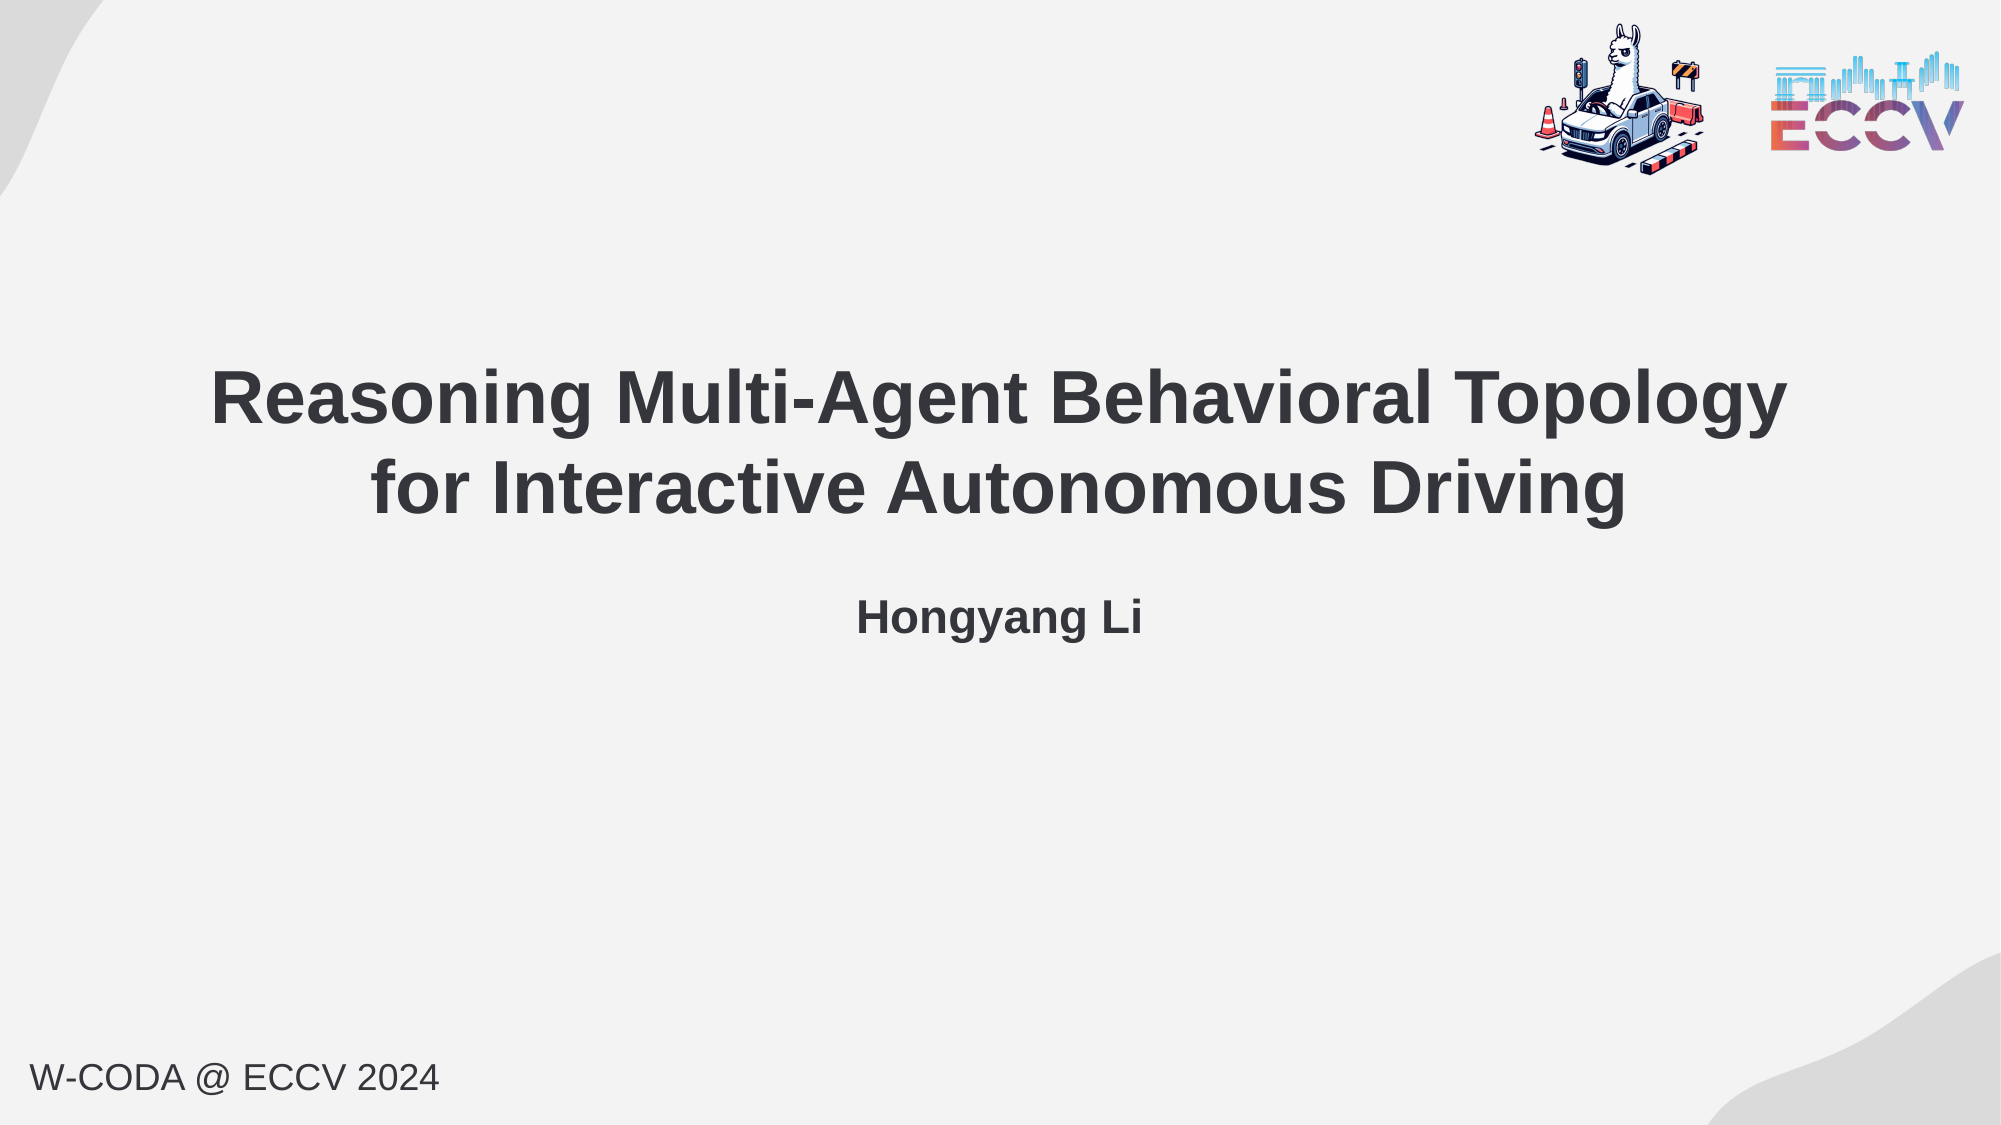

# Reasoning Multi-Agent Behavioral Topology for Interactive Autonomous Driving Hongyang Li